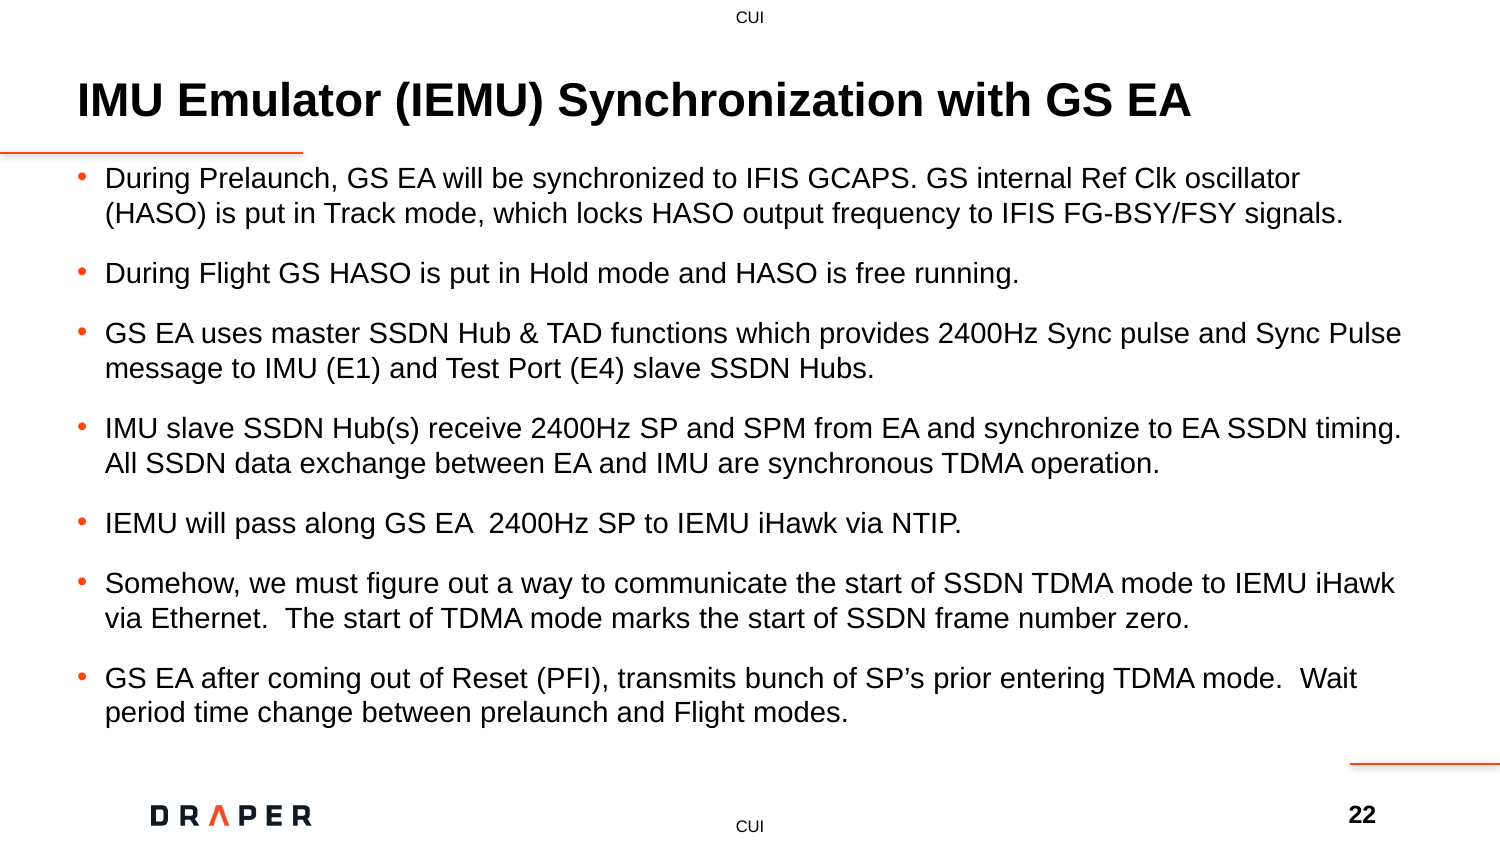

# IMU Emulator (IEMU) Synchronization with GS EA
During Prelaunch, GS EA will be synchronized to IFIS GCAPS. GS internal Ref Clk oscillator (HASO) is put in Track mode, which locks HASO output frequency to IFIS FG-BSY/FSY signals.
During Flight GS HASO is put in Hold mode and HASO is free running.
GS EA uses master SSDN Hub & TAD functions which provides 2400Hz Sync pulse and Sync Pulse message to IMU (E1) and Test Port (E4) slave SSDN Hubs.
IMU slave SSDN Hub(s) receive 2400Hz SP and SPM from EA and synchronize to EA SSDN timing. All SSDN data exchange between EA and IMU are synchronous TDMA operation.
IEMU will pass along GS EA  2400Hz SP to IEMU iHawk via NTIP.
Somehow, we must figure out a way to communicate the start of SSDN TDMA mode to IEMU iHawk via Ethernet.  The start of TDMA mode marks the start of SSDN frame number zero.
GS EA after coming out of Reset (PFI), transmits bunch of SP’s prior entering TDMA mode.  Wait period time change between prelaunch and Flight modes.
22